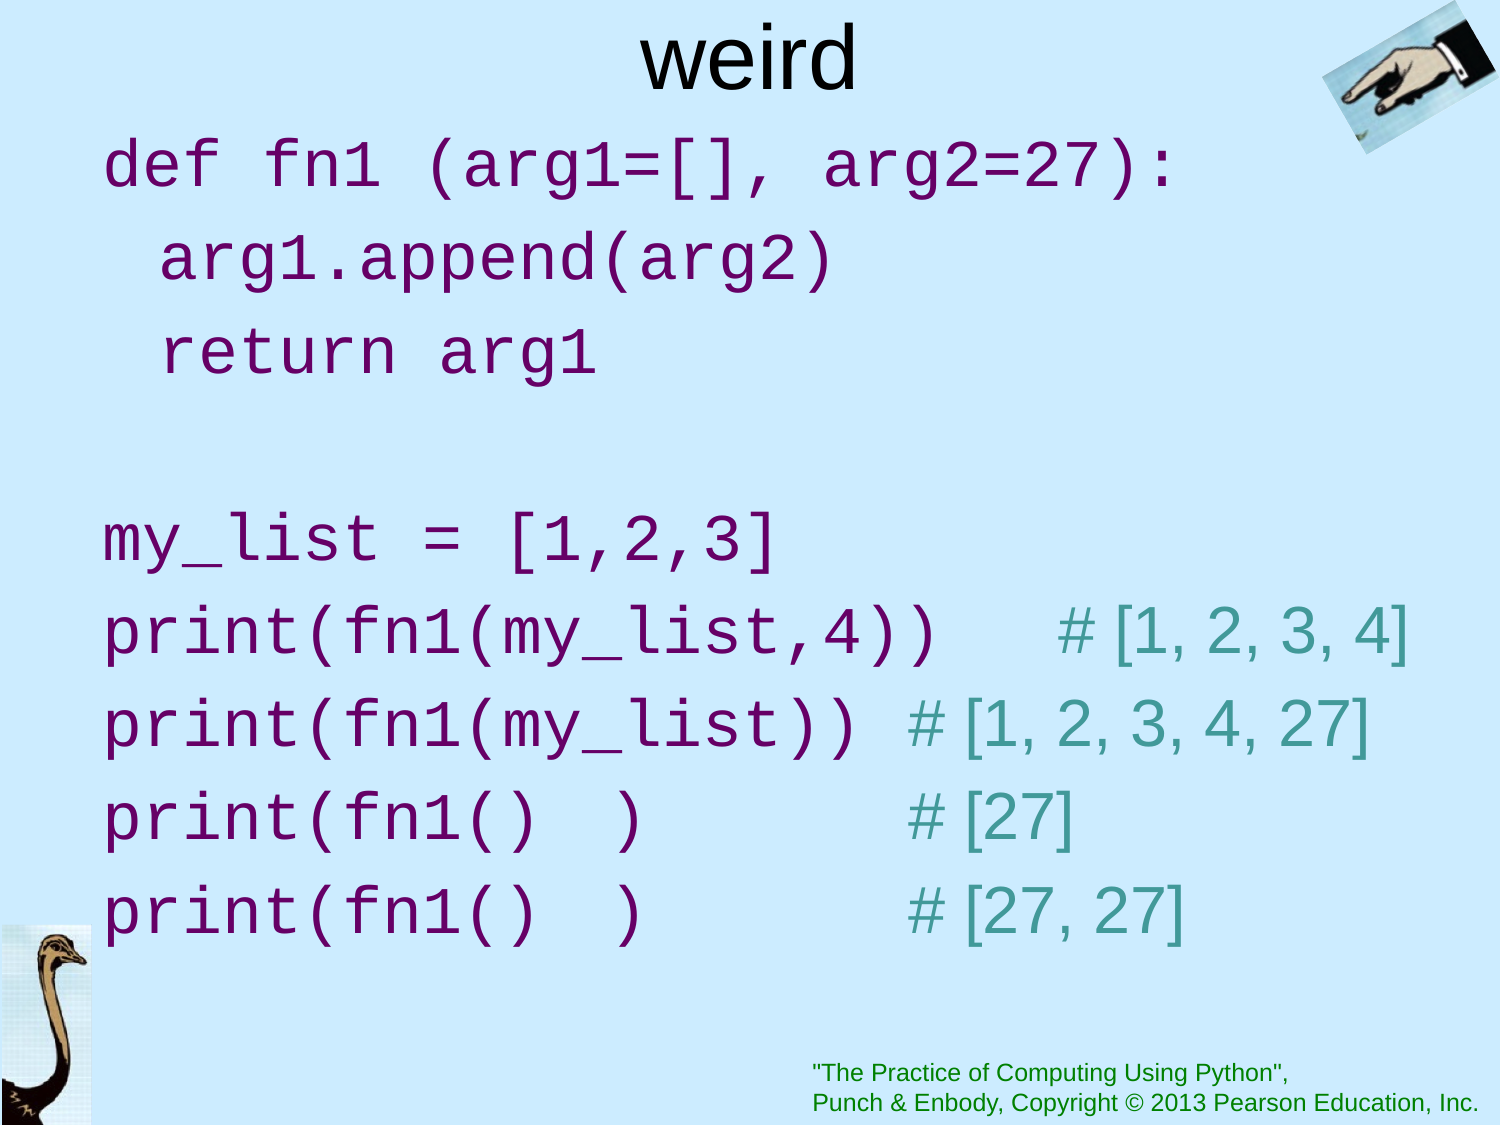

# weird
def fn1 (arg1=[], arg2=27):
	arg1.append(arg2)
	return arg1

my_list = [1,2,3]
print(fn1(my_list,4))	# [1, 2, 3, 4]
print(fn1(my_list))	# [1, 2, 3, 4, 27]
print(fn1()	)		# [27]
print(fn1()	)		# [27, 27]